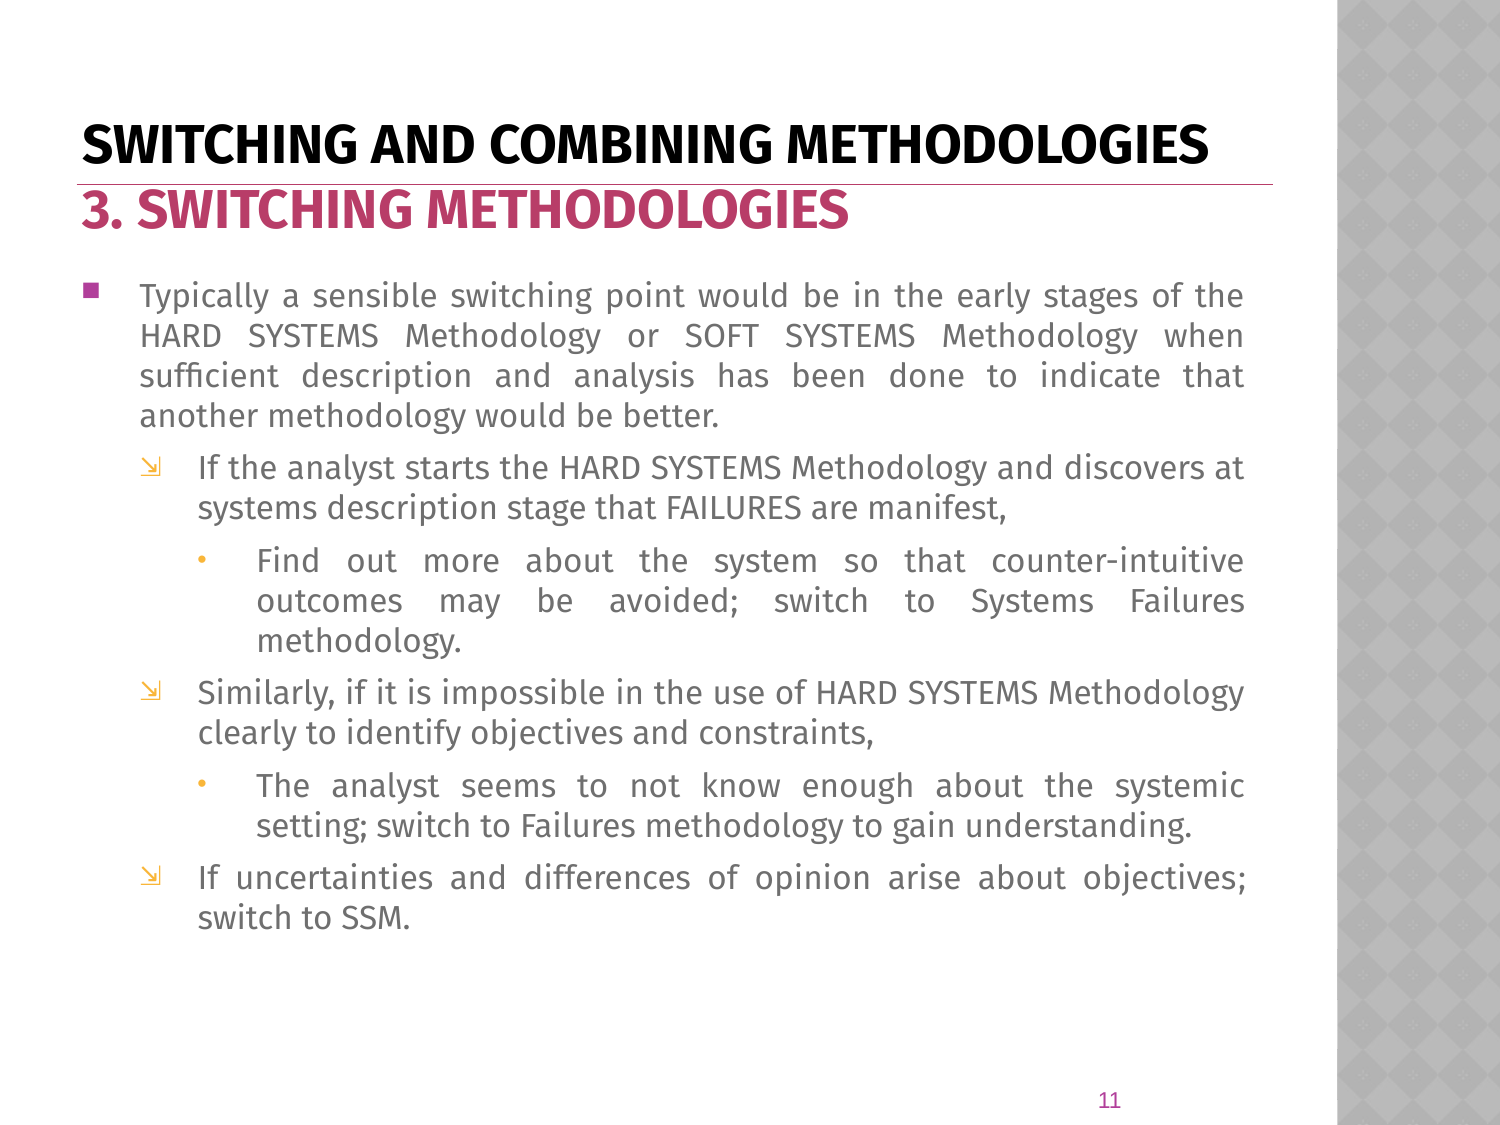

# SWITCHING AND COMBINING METHODOLOGIES 3. SWITCHING METHODOLOGIES
Typically a sensible switching point would be in the early stages of the HARD SYSTEMS Methodology or SOFT SYSTEMS Methodology when sufficient description and analysis has been done to indicate that another methodology would be better.
If the analyst starts the HARD SYSTEMS Methodology and discovers at systems description stage that FAILURES are manifest,
Find out more about the system so that counter-intuitive outcomes may be avoided; switch to Systems Failures methodology.
Similarly, if it is impossible in the use of HARD SYSTEMS Methodology clearly to identify objectives and constraints,
The analyst seems to not know enough about the systemic setting; switch to Failures methodology to gain understanding.
If uncertainties and differences of opinion arise about objectives; switch to SSM.
11